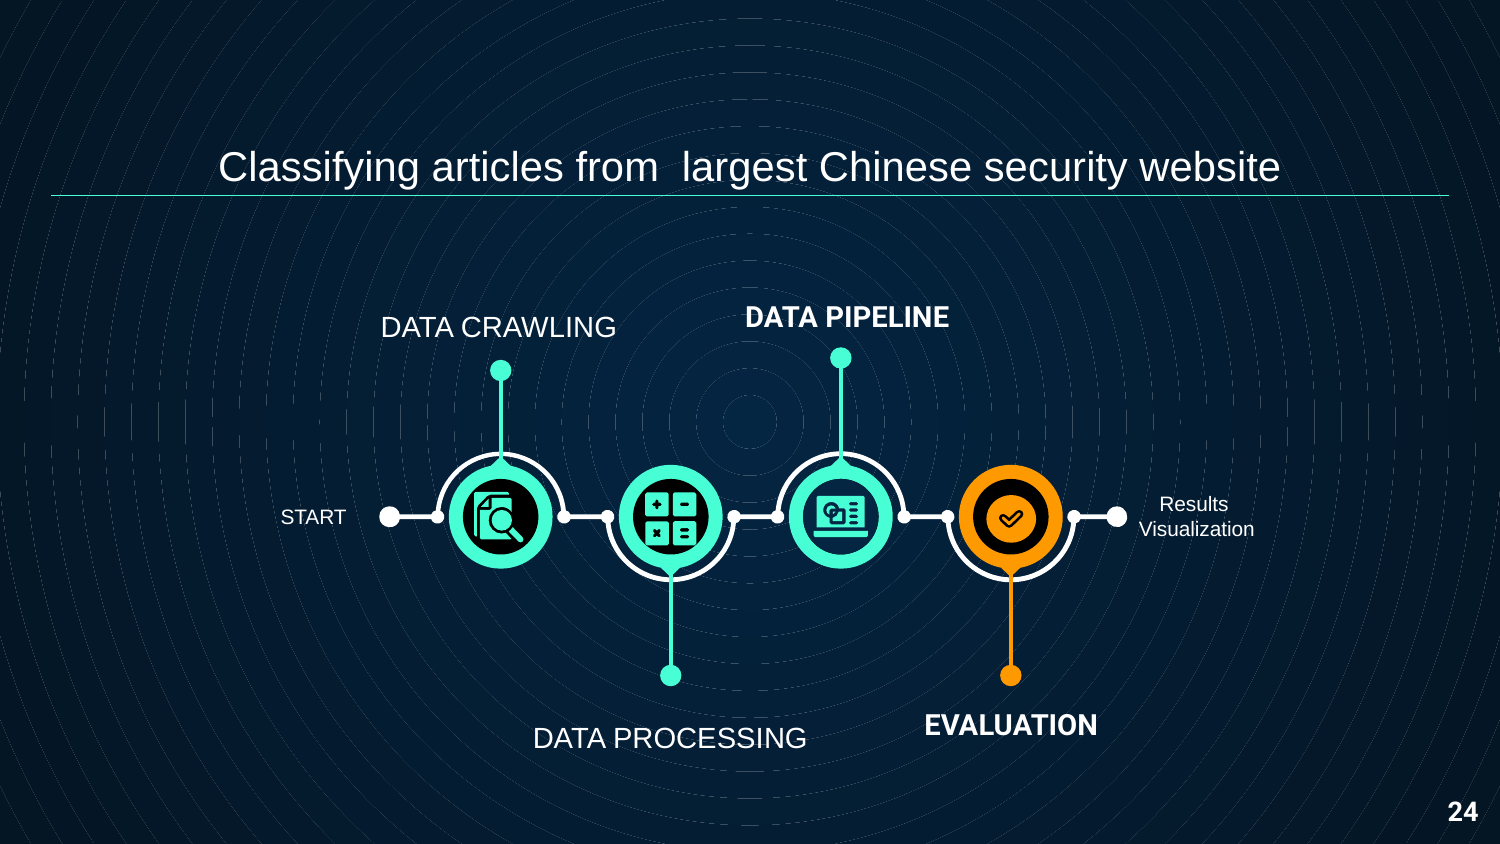

# Classifying articles from  largest Chinese security website
DATA PIPELINE
DATA CRAWLING

Results
Visualization

START

EVALUATION

DATA PROCESSING
24